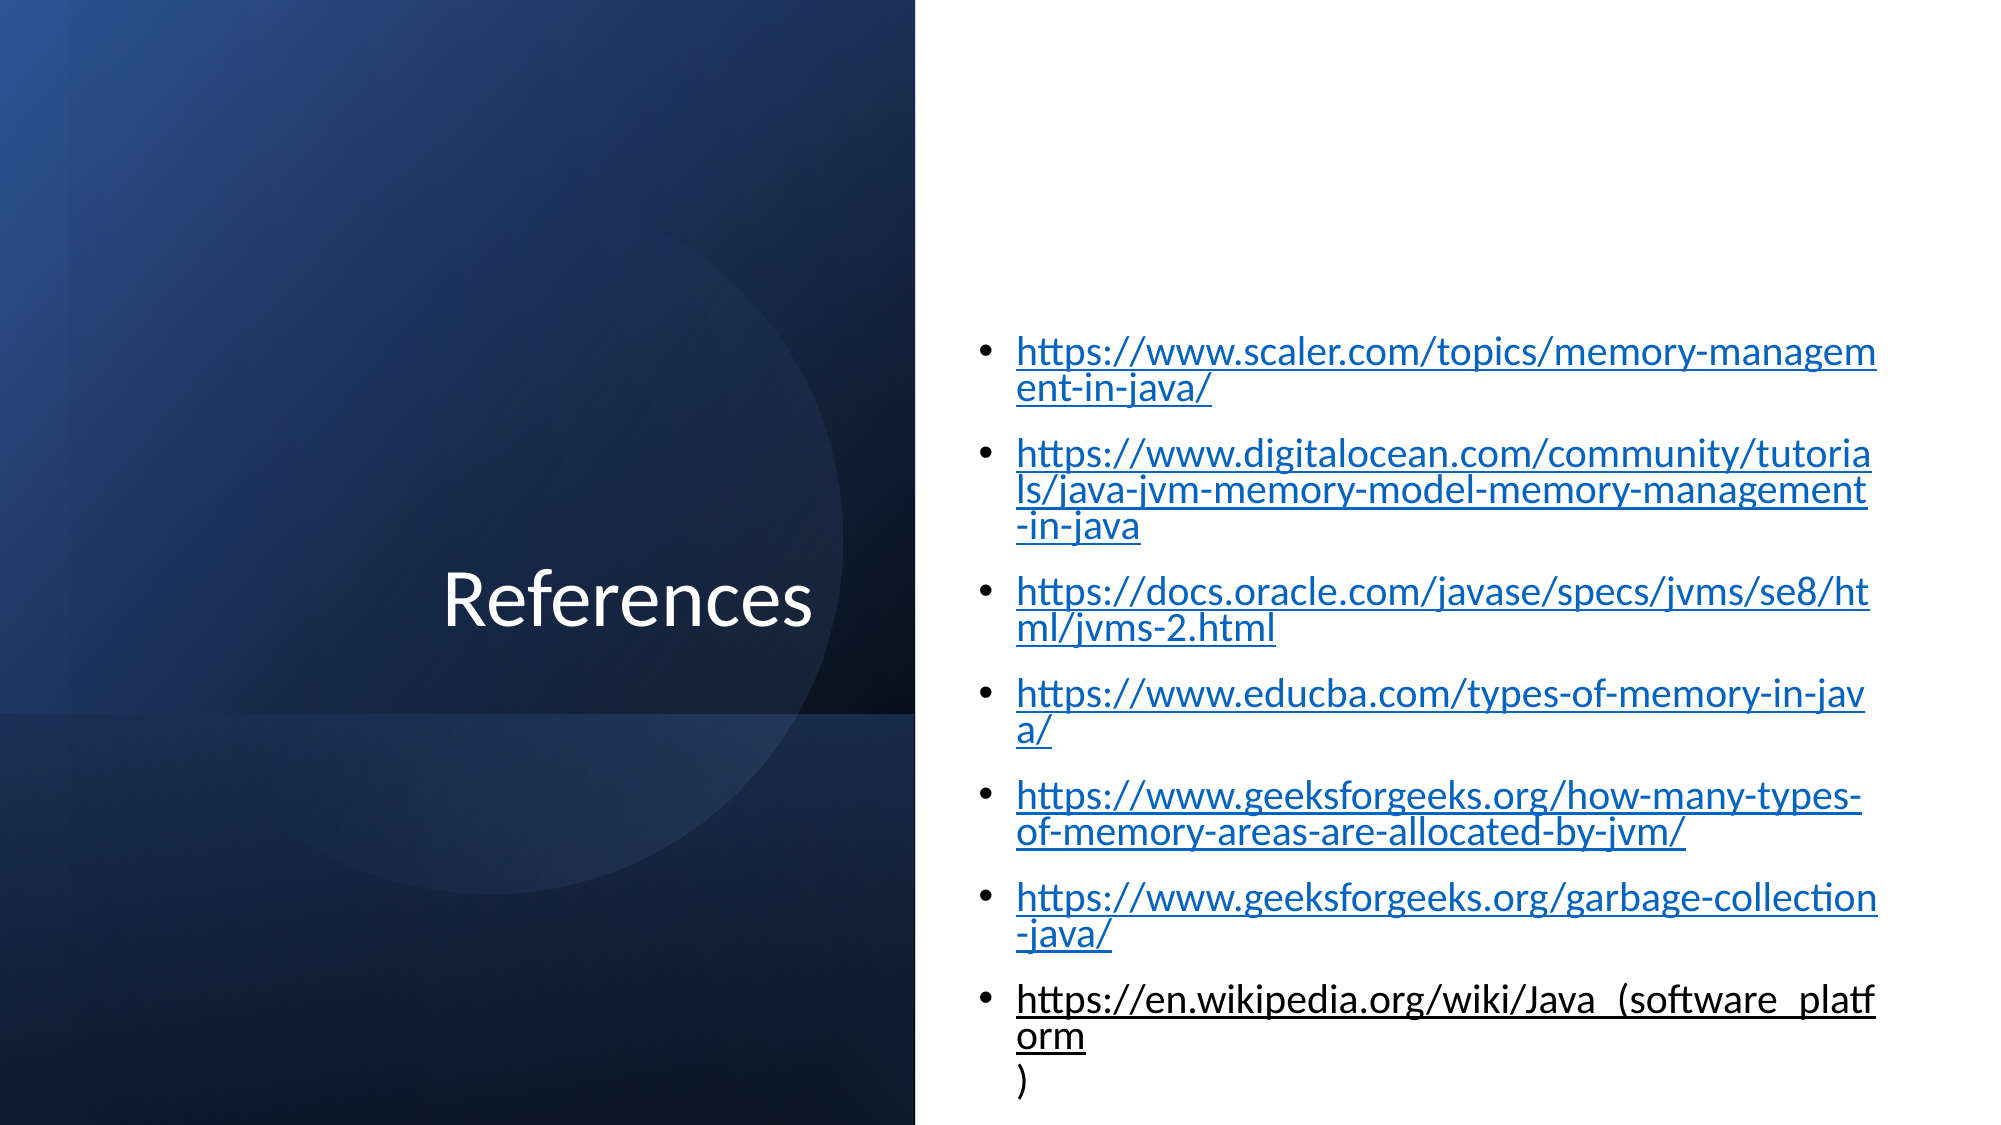

# References

https://www.scaler.com/topics/memory-management-in-java/
https://www.digitalocean.com/community/tutorials/java-jvm-memory-model-memory-management-in-java
https://docs.oracle.com/javase/specs/jvms/se8/html/jvms-2.html
https://www.educba.com/types-of-memory-in-java/
https://www.geeksforgeeks.org/how-many-types-of-memory-areas-are-allocated-by-jvm/
https://www.geeksforgeeks.org/garbage-collection-java/
https://en.wikipedia.org/wiki/Java_(software_platform)
https://foojay.io/today/fantastic-jvms-and-where-to-find-them/